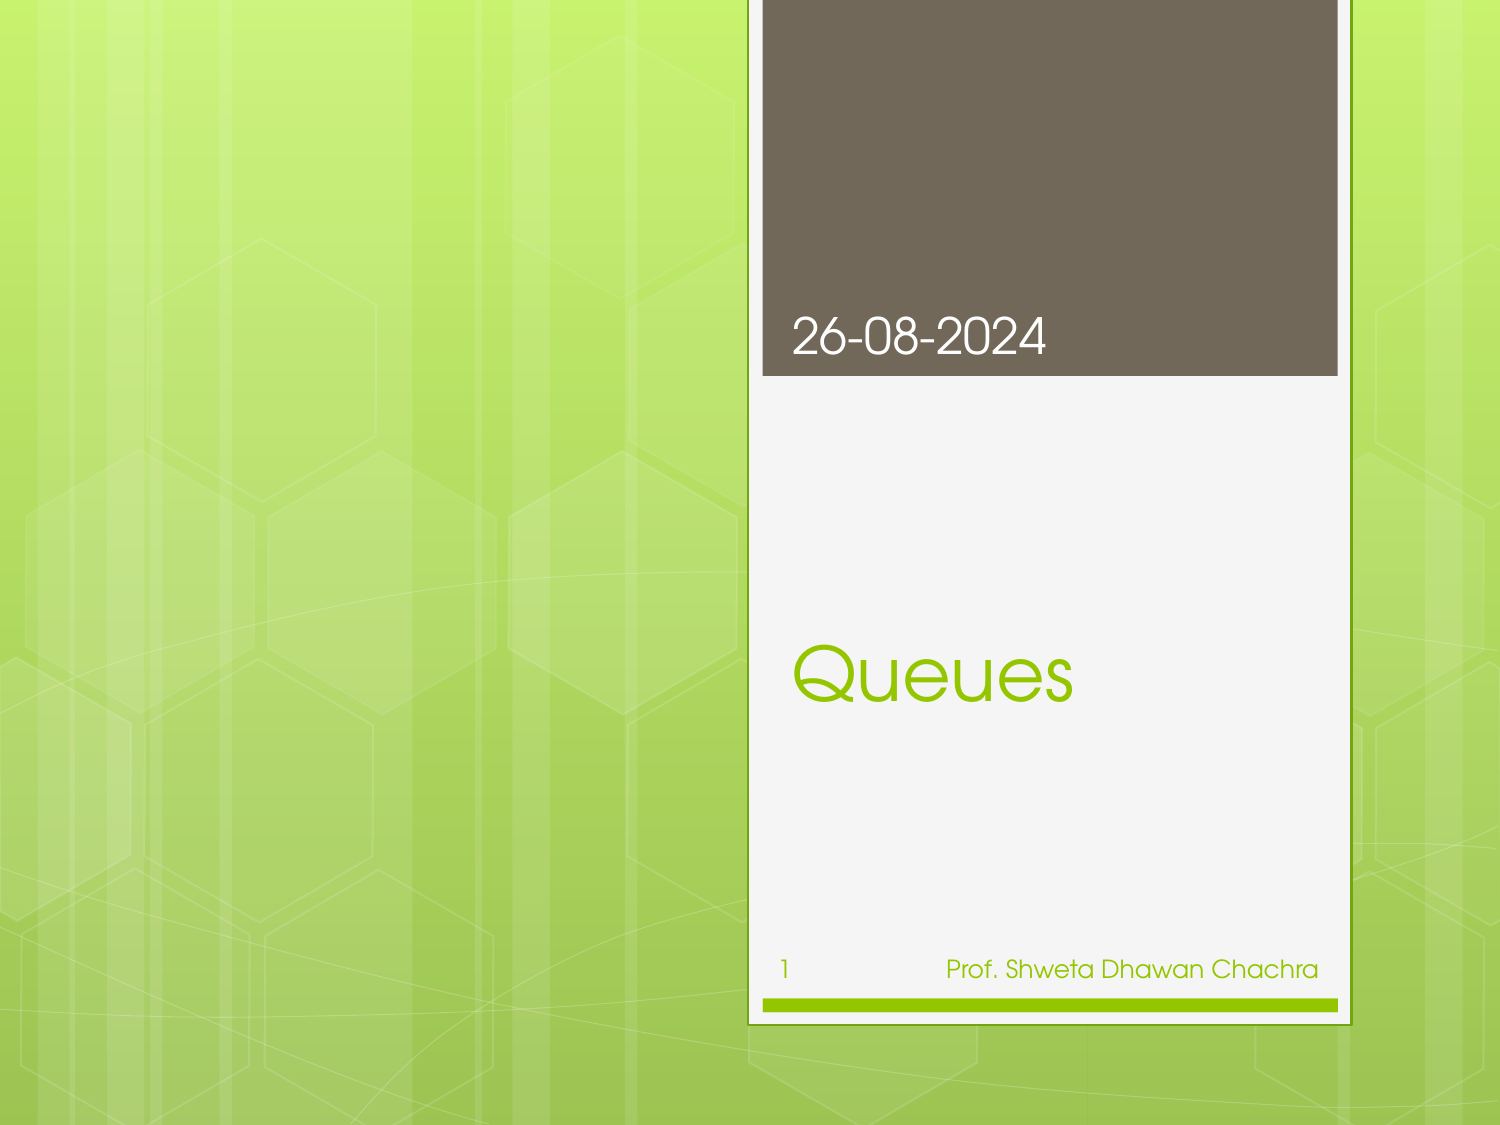

26-08-2024
# Queues

1
Prof. Shweta Dhawan Chachra